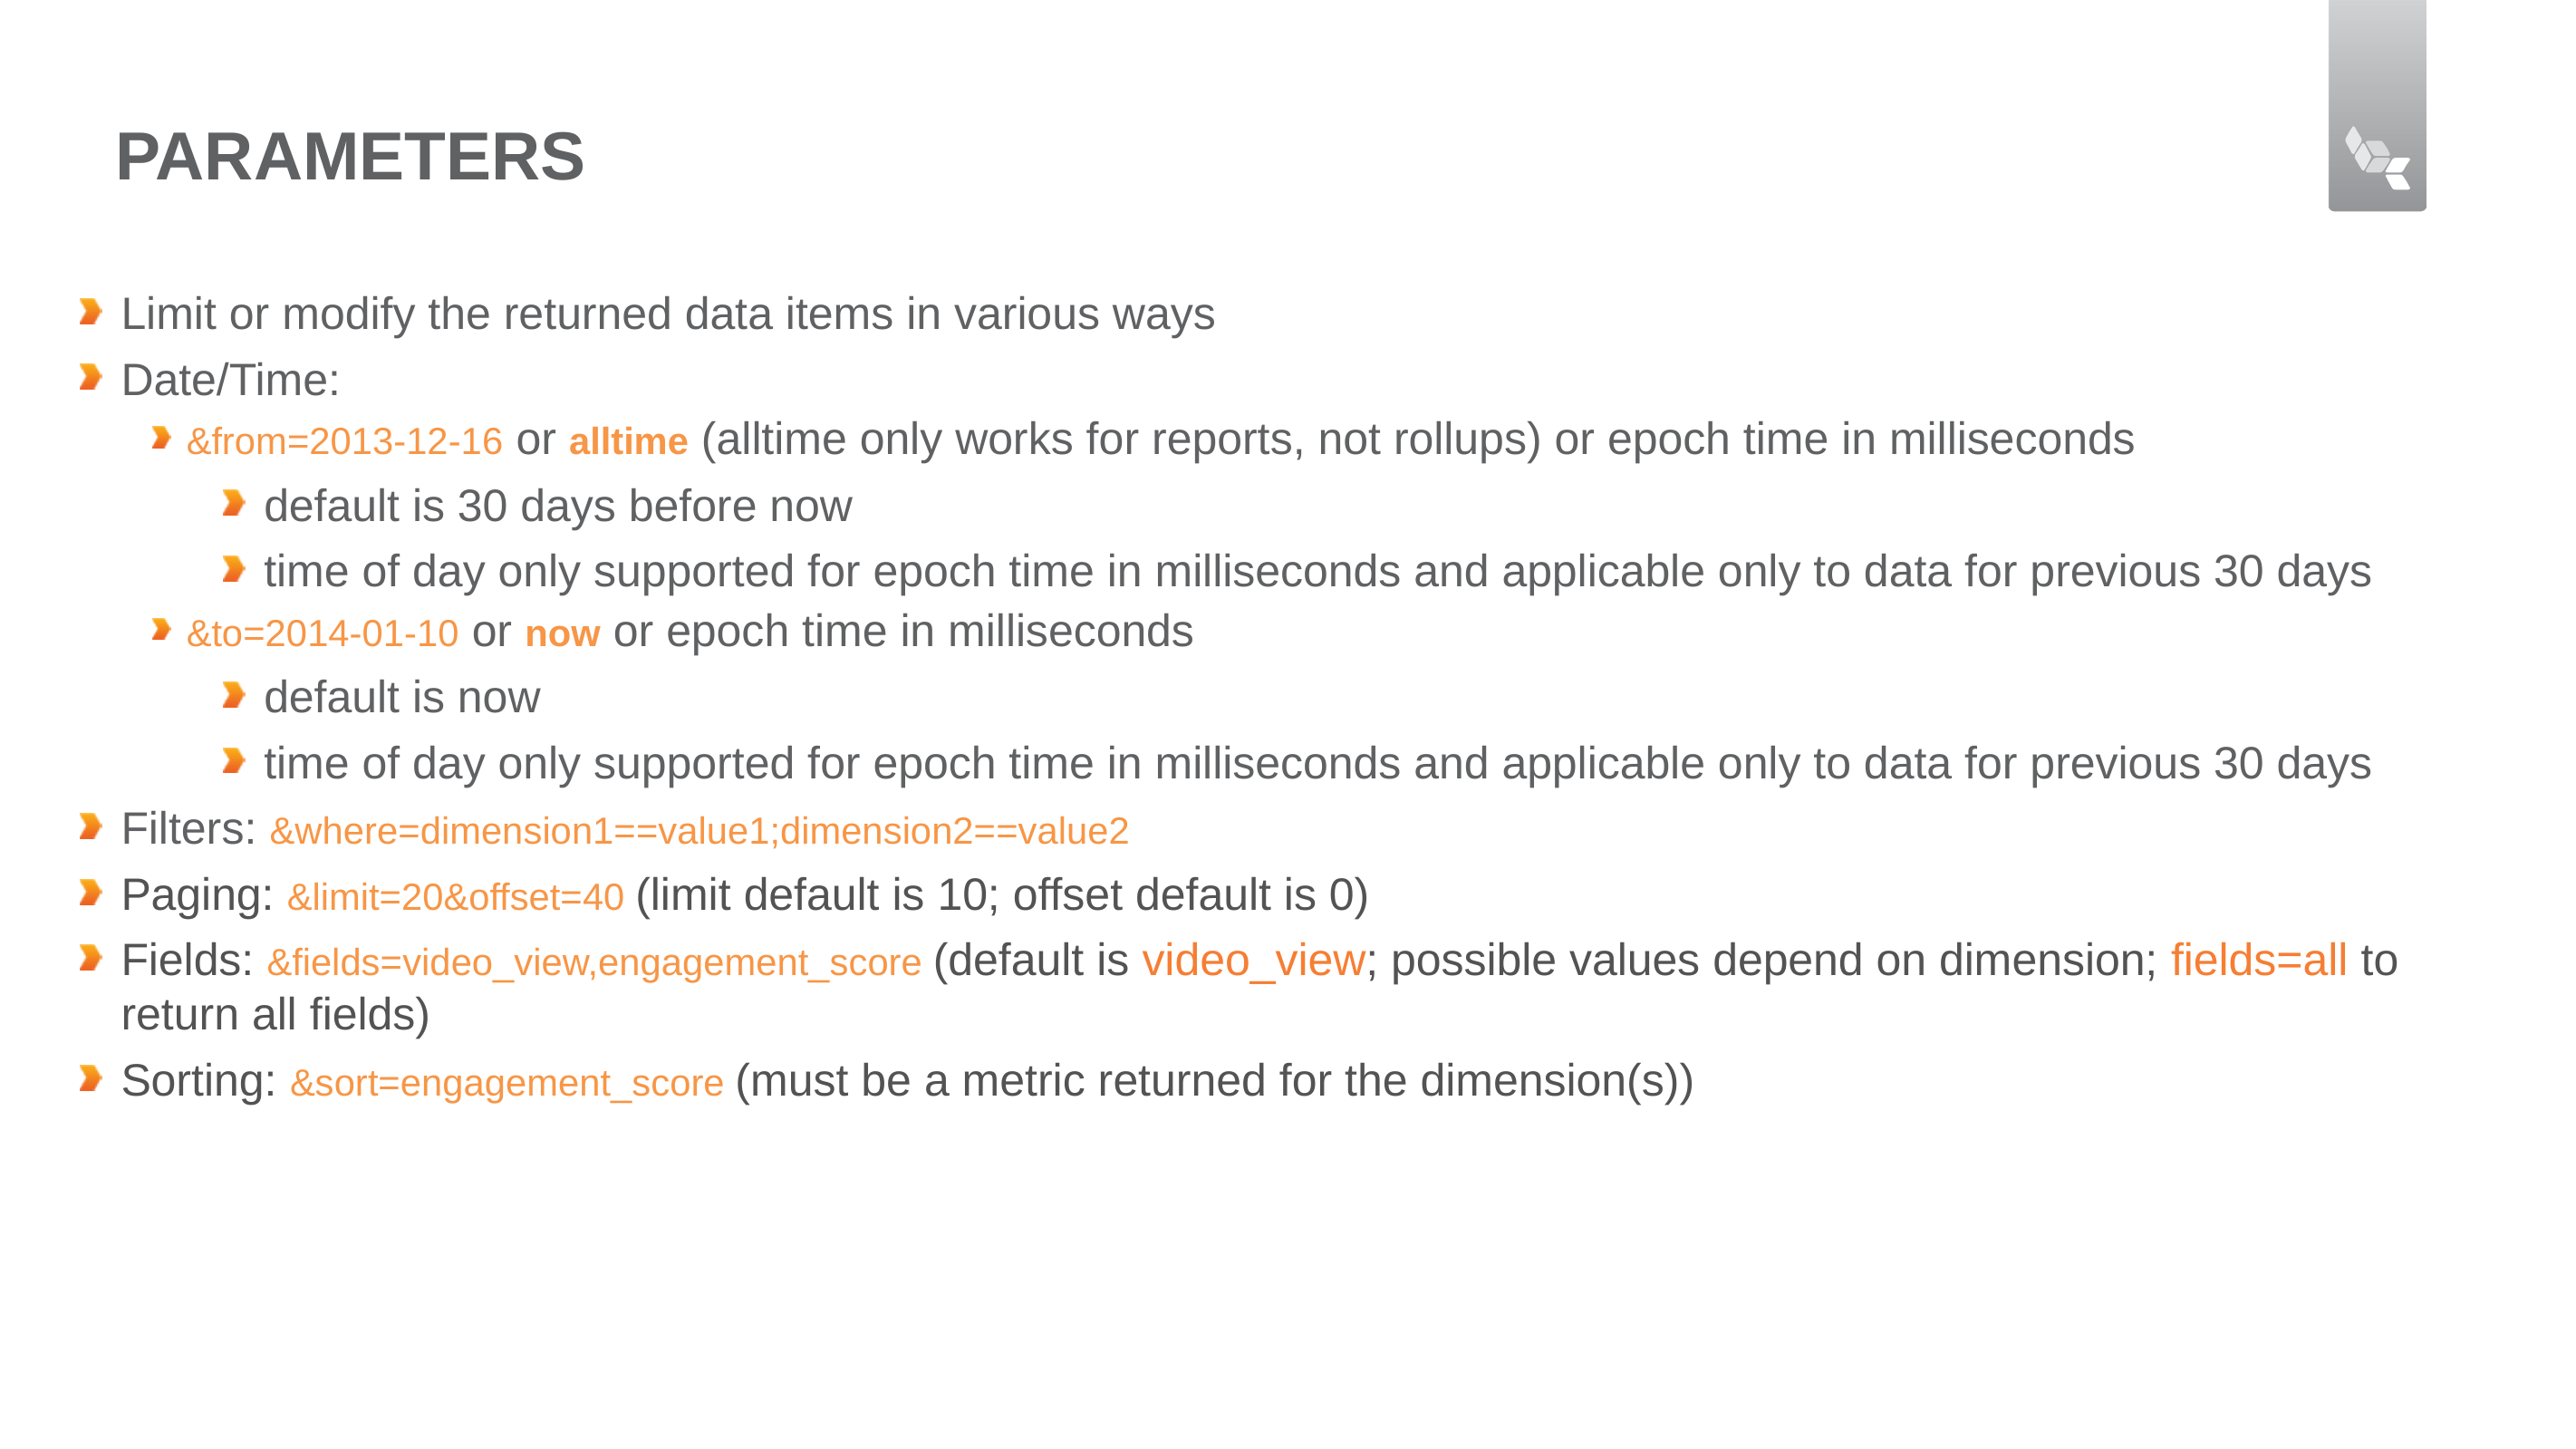

# PARAMETERS
Limit or modify the returned data items in various ways
Date/Time:
&from=2013-12-16 or alltime (alltime only works for reports, not rollups) or epoch time in milliseconds
default is 30 days before now
time of day only supported for epoch time in milliseconds and applicable only to data for previous 30 days
&to=2014-01-10 or now or epoch time in milliseconds
default is now
time of day only supported for epoch time in milliseconds and applicable only to data for previous 30 days
Filters: &where=dimension1==value1;dimension2==value2
Paging: &limit=20&offset=40 (limit default is 10; offset default is 0)
Fields: &fields=video_view,engagement_score (default is video_view; possible values depend on dimension; fields=all to return all fields)
Sorting: &sort=engagement_score (must be a metric returned for the dimension(s))